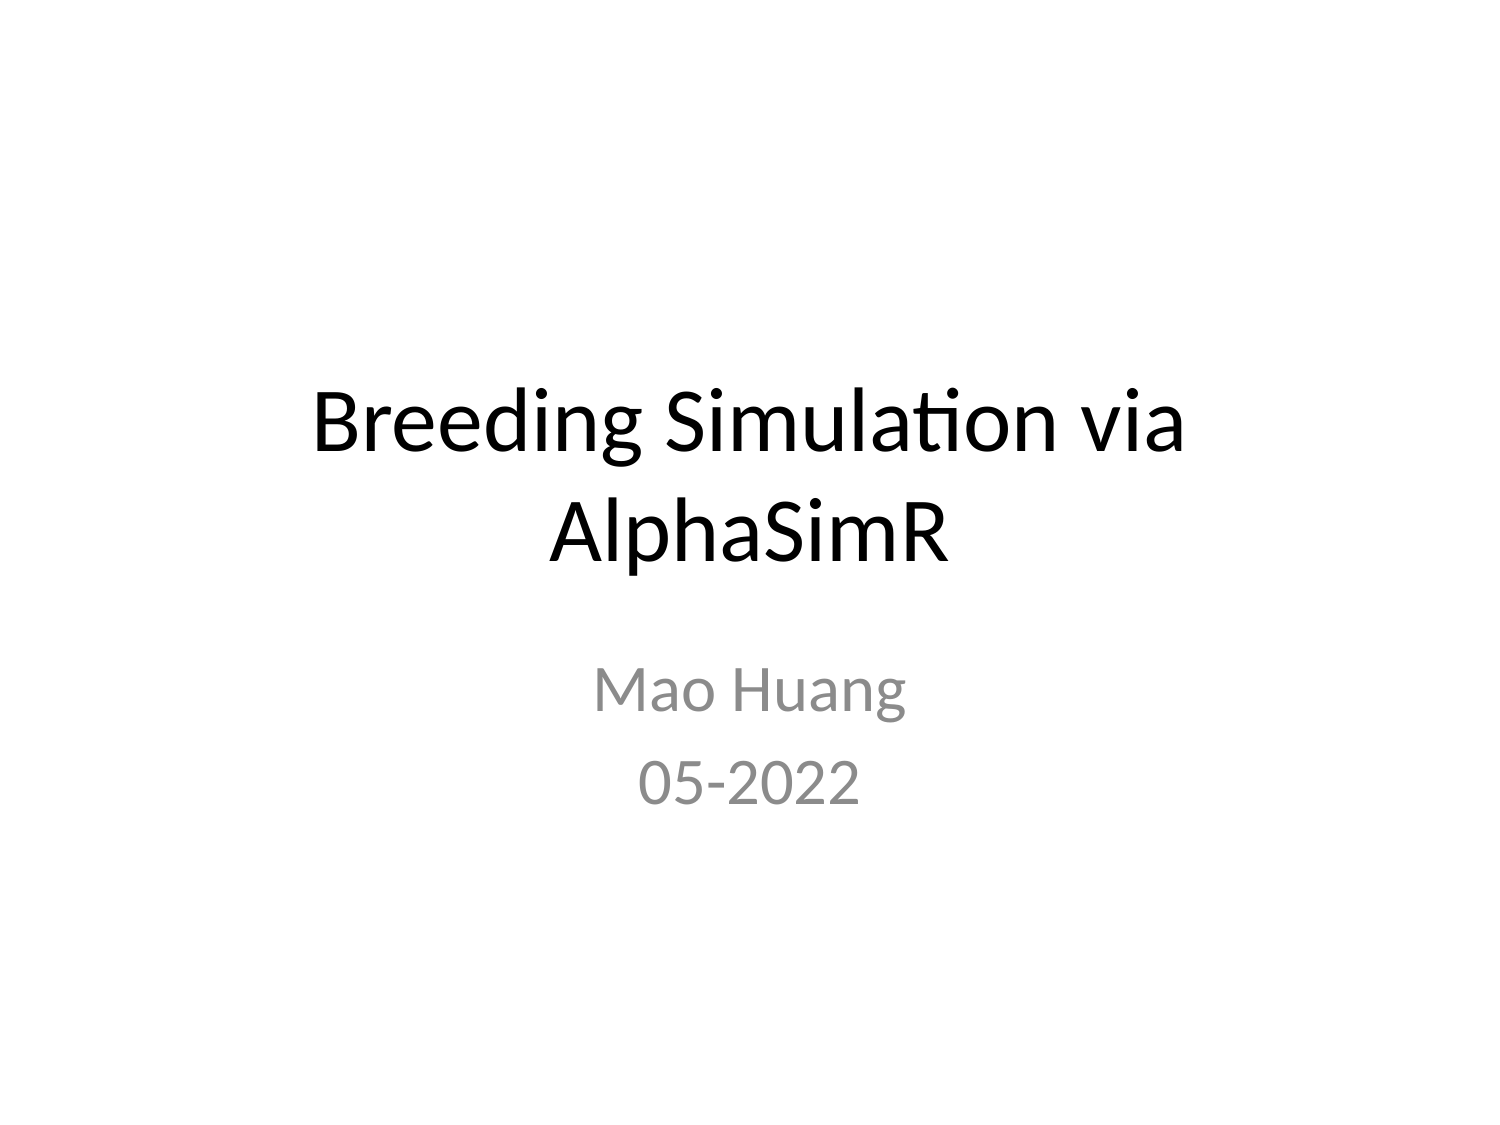

# Breeding Simulation via AlphaSimR
Mao Huang
05-2022